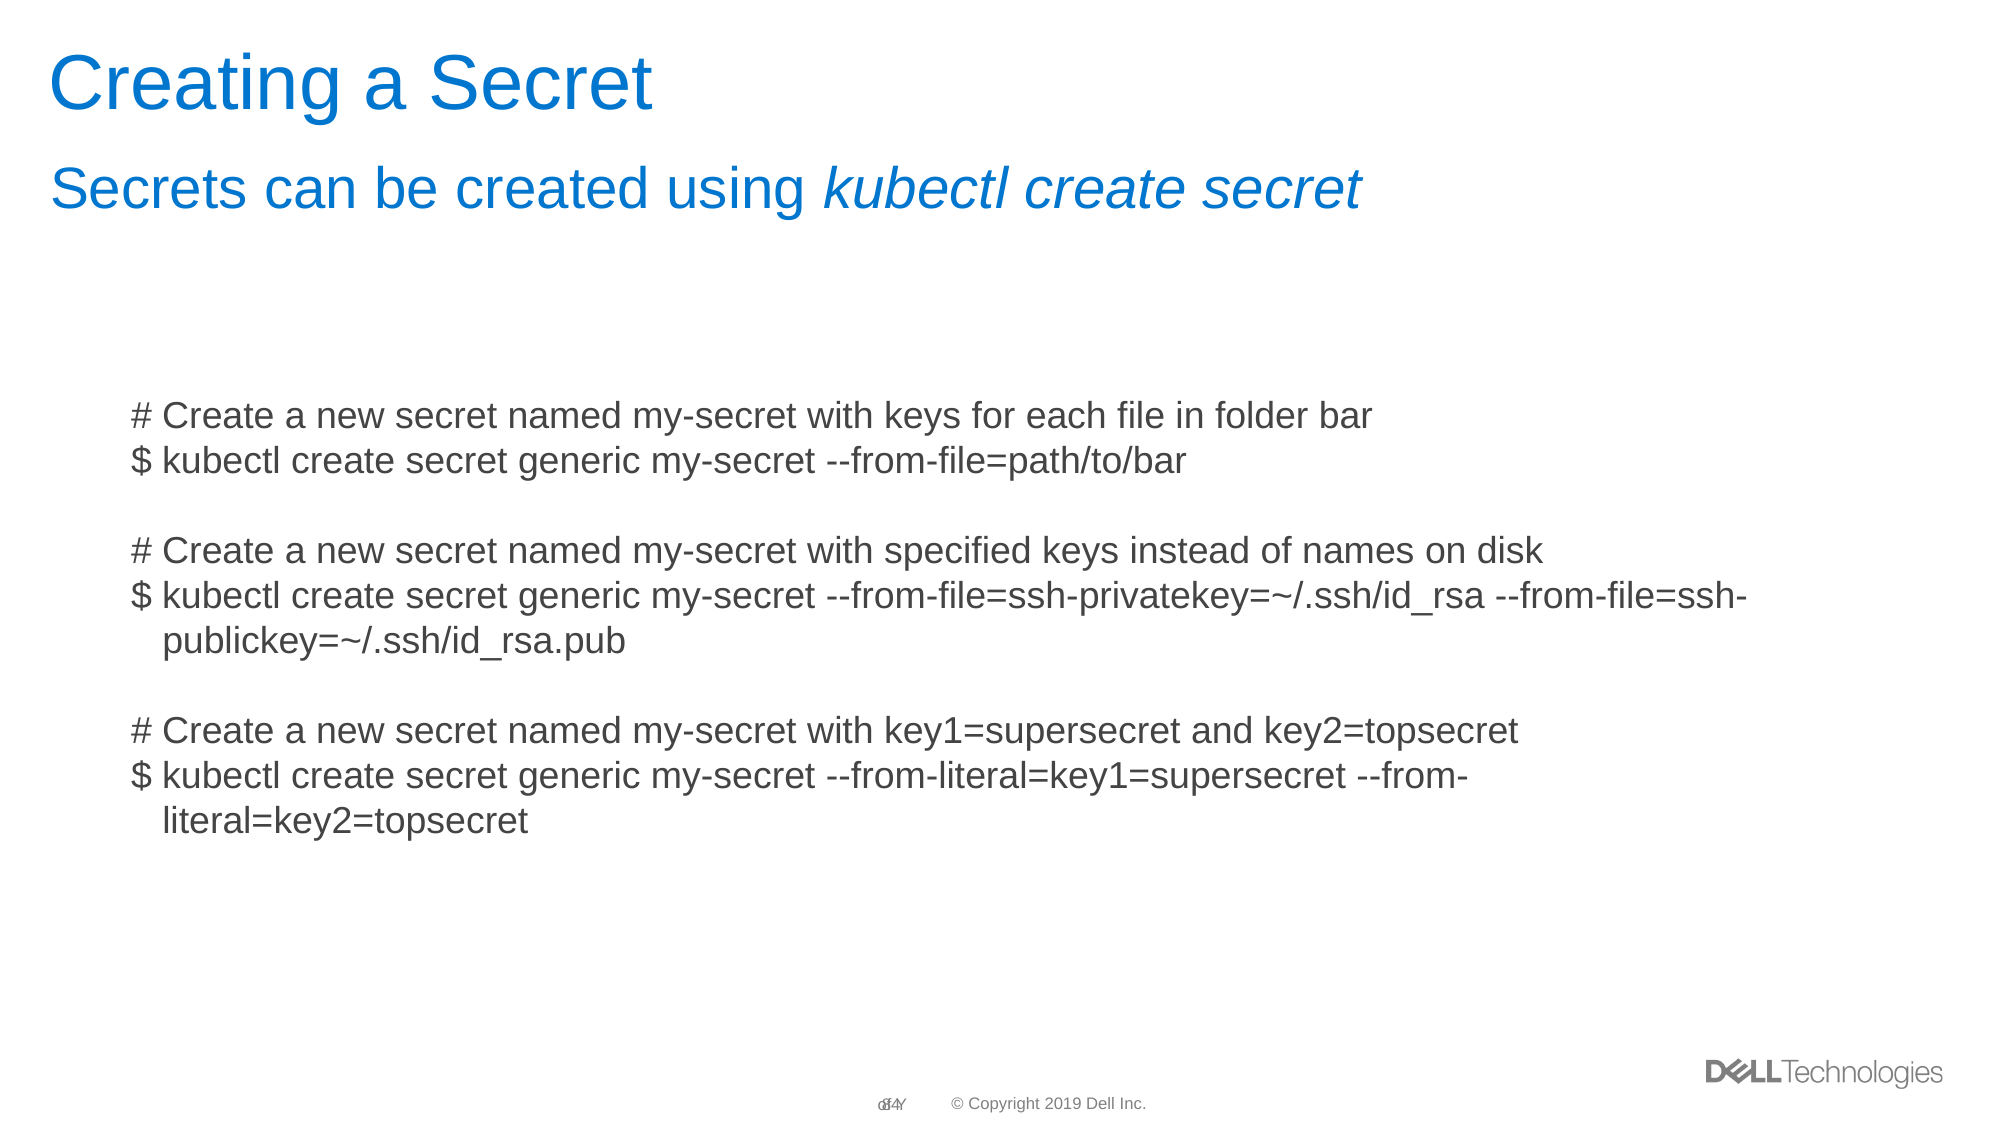

# Creating a Secret
Secrets can be created using kubectl create secret
  # Create a new secret named my-secret with keys for each file in folder bar
  $ kubectl create secret generic my-secret --from-file=path/to/bar

  # Create a new secret named my-secret with specified keys instead of names on disk
  $ kubectl create secret generic my-secret --from-file=ssh-privatekey=~/.ssh/id_rsa --from-file=ssh-
     publickey=~/.ssh/id_rsa.pub

  # Create a new secret named my-secret with key1=supersecret and key2=topsecret
  $ kubectl create secret generic my-secret --from-literal=key1=supersecret --from-
     literal=key2=topsecret